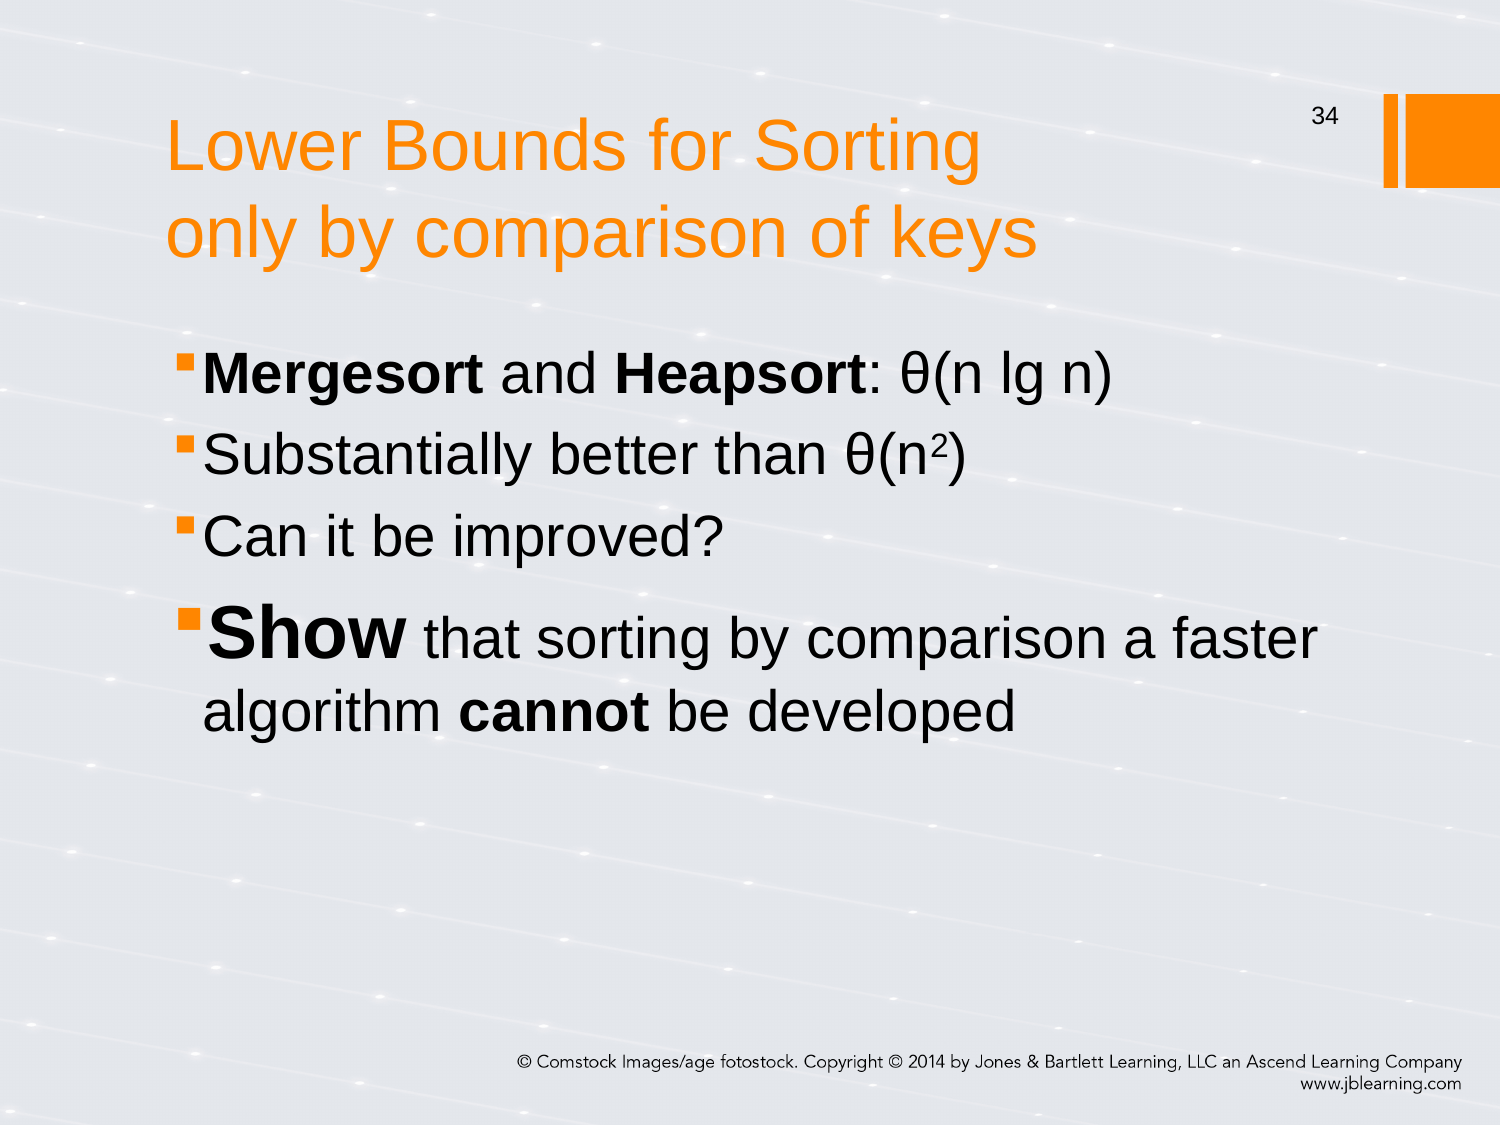

# Lower Bounds for Sorting only by comparison of keys
34
Mergesort and Heapsort: θ(n lg n)
Substantially better than θ(n2)
Can it be improved?
Show that sorting by comparison a faster algorithm cannot be developed